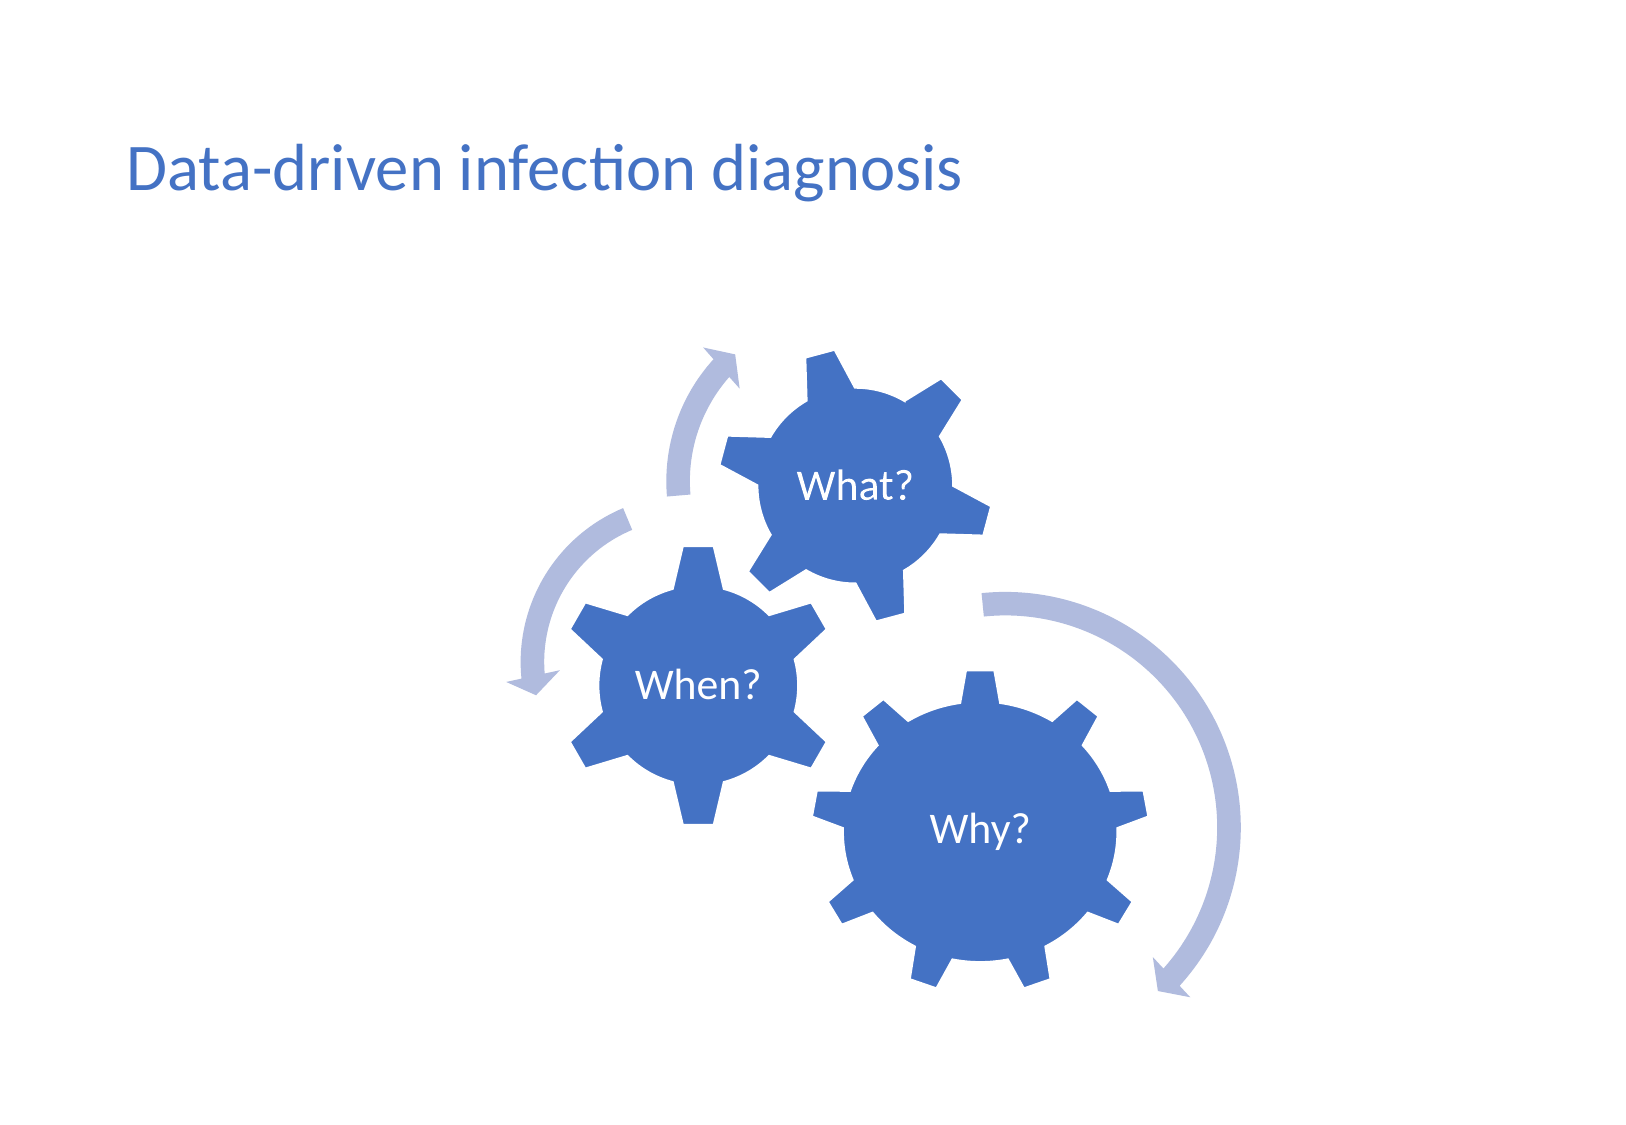

# Data-driven infection diagnosis
Why?
When?
What?